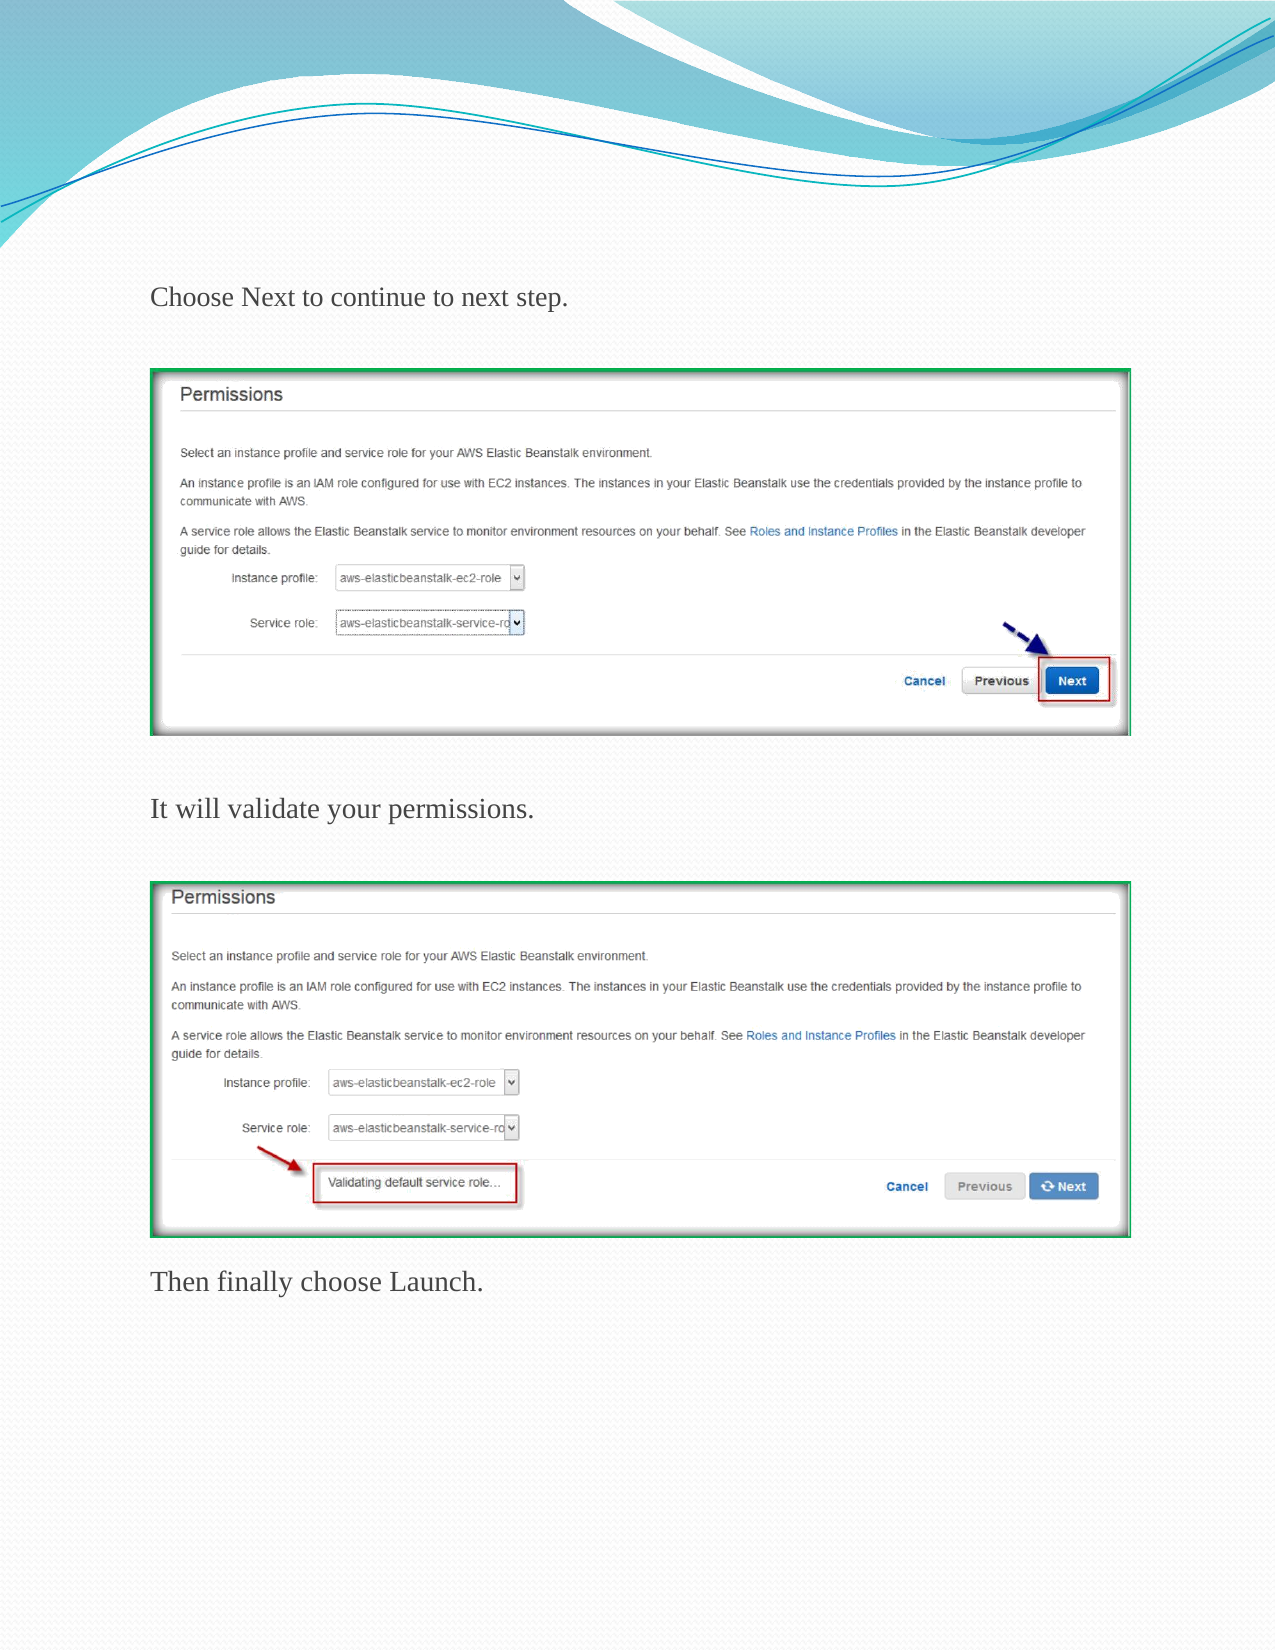

Choose Next to continue to next step.

It will validate your permissions.

Then finally choose Launch.